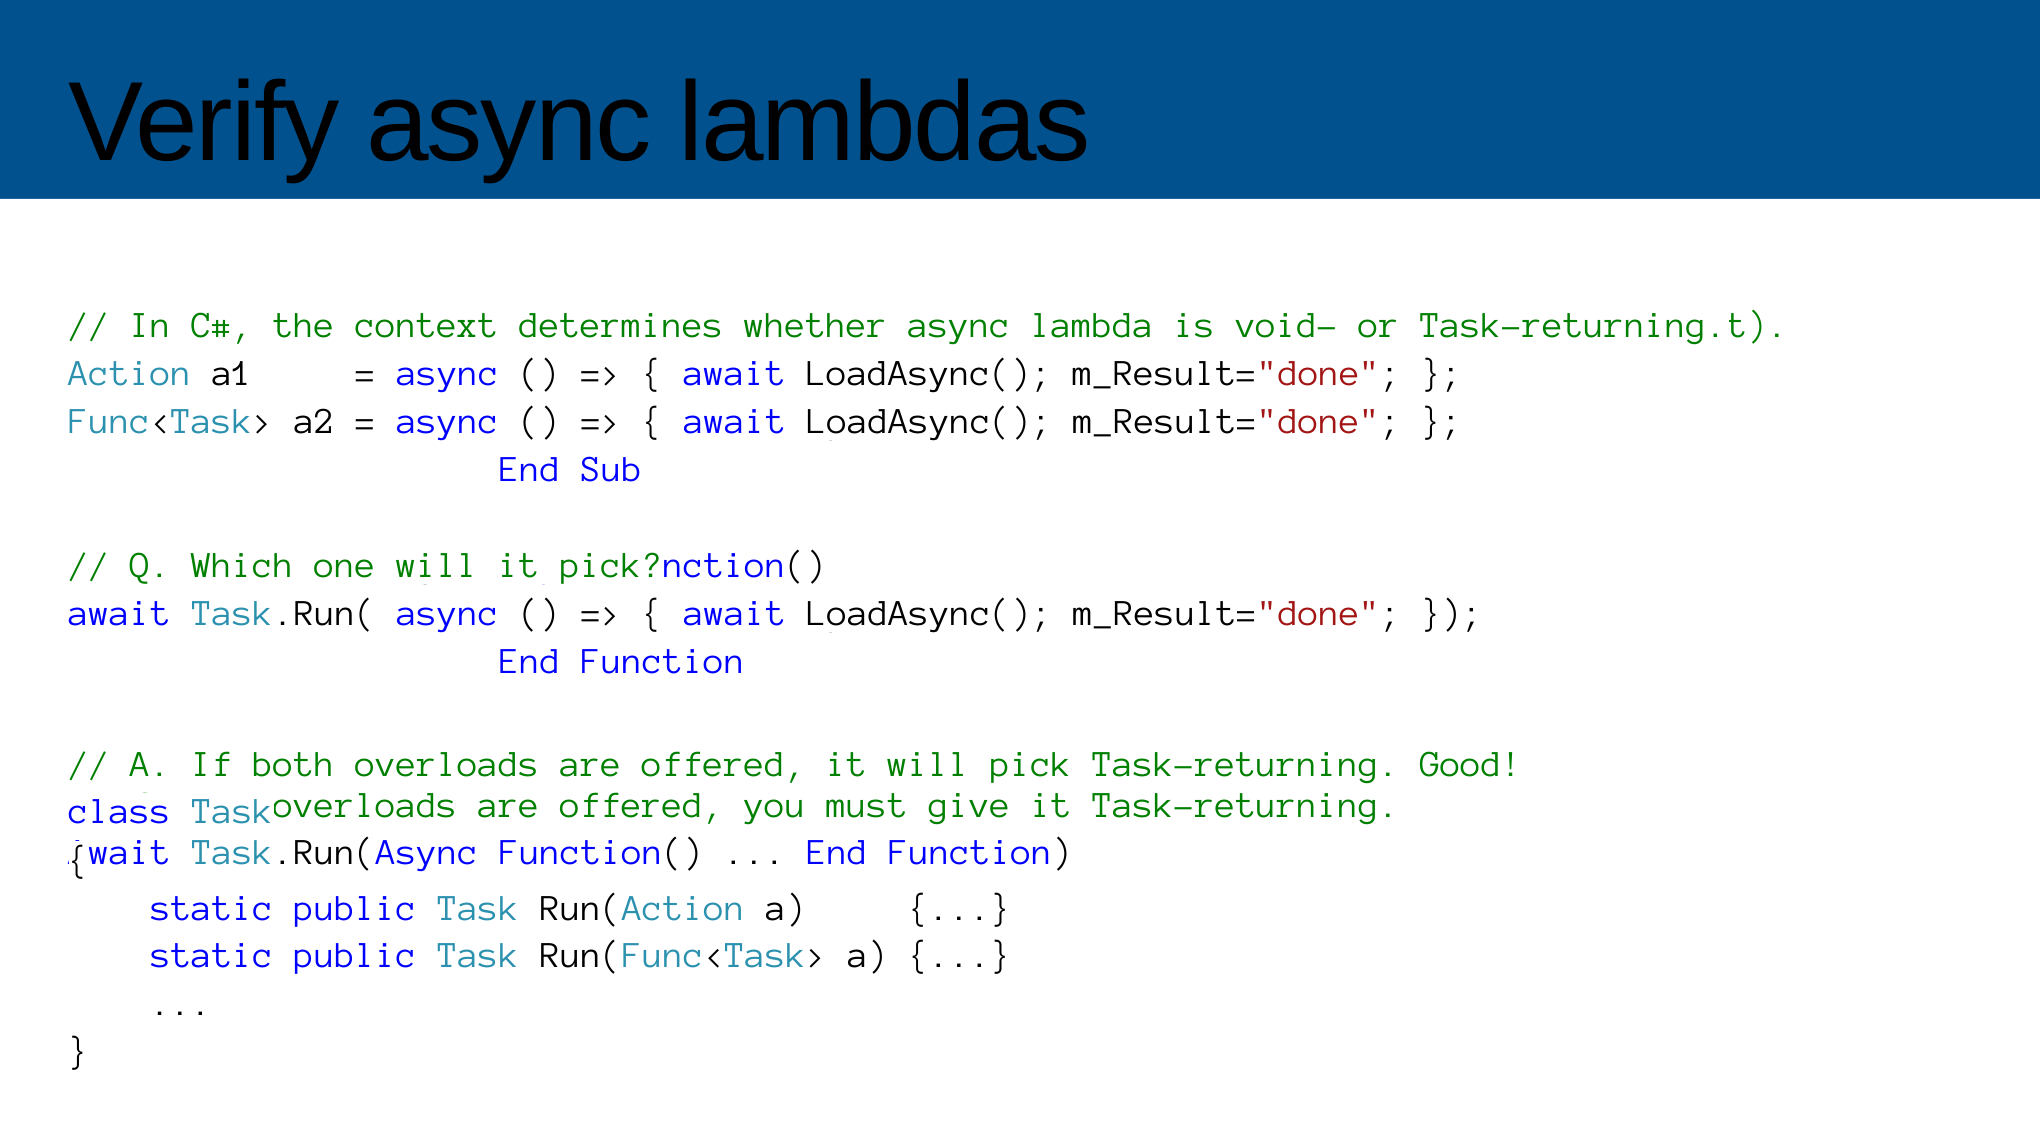

# Verify async lambdas

' In VB, the expression itself determines void- or Task-returning (not the context).
Dim void_returning = Async Sub()
                         Await LoadAsync() : m_Result = "done"
                     End Sub

Dim task_returning = Async Function()
                         Await LoadAsync() : m_Result = "done"
                     End Function

' If both overloads are offered, you must give it Task-returning.
Await Task.Run(Async Function() ... End Function)

// In C#, the context determines whether async lambda is void- or Task-returning.
Action a1     = async () => { await LoadAsync(); m_Result="done"; };
Func<Task> a2 = async () => { await LoadAsync(); m_Result="done"; };

// Q. Which one will it pick?
await Task.Run( async () => { await LoadAsync(); m_Result="done"; });
// A. If both overloads are offered, it will pick Task-returning. Good!
class Task
{
    static public Task Run(Action a)     {...}
    static public Task Run(Func<Task> a) {...}
    ...
}